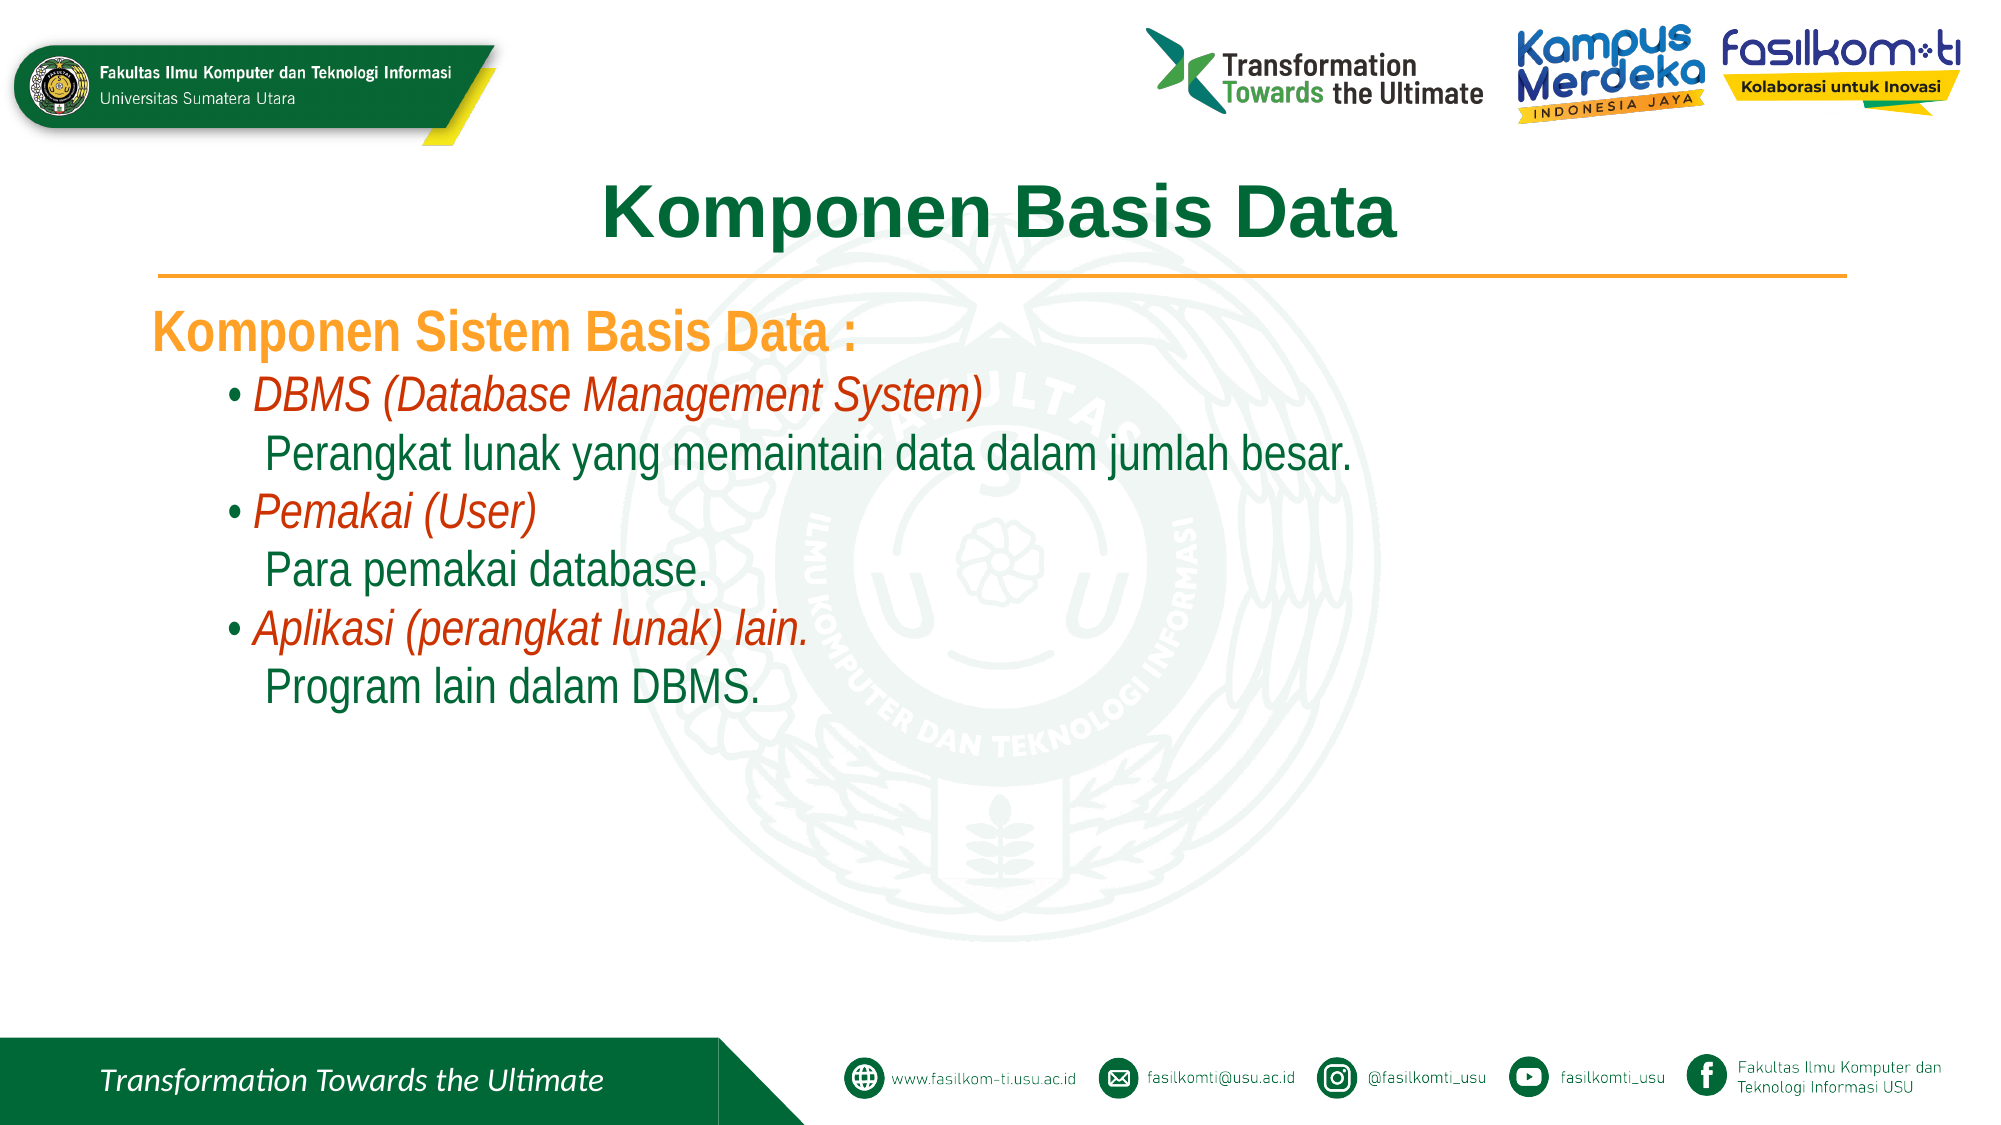

# Komponen Basis Data
Komponen Sistem Basis Data :
• DBMS (Database Management System)
	Perangkat lunak yang memaintain data dalam jumlah besar.
• Pemakai (User)
	Para pemakai database.
• Aplikasi (perangkat lunak) lain.
	Program lain dalam DBMS.